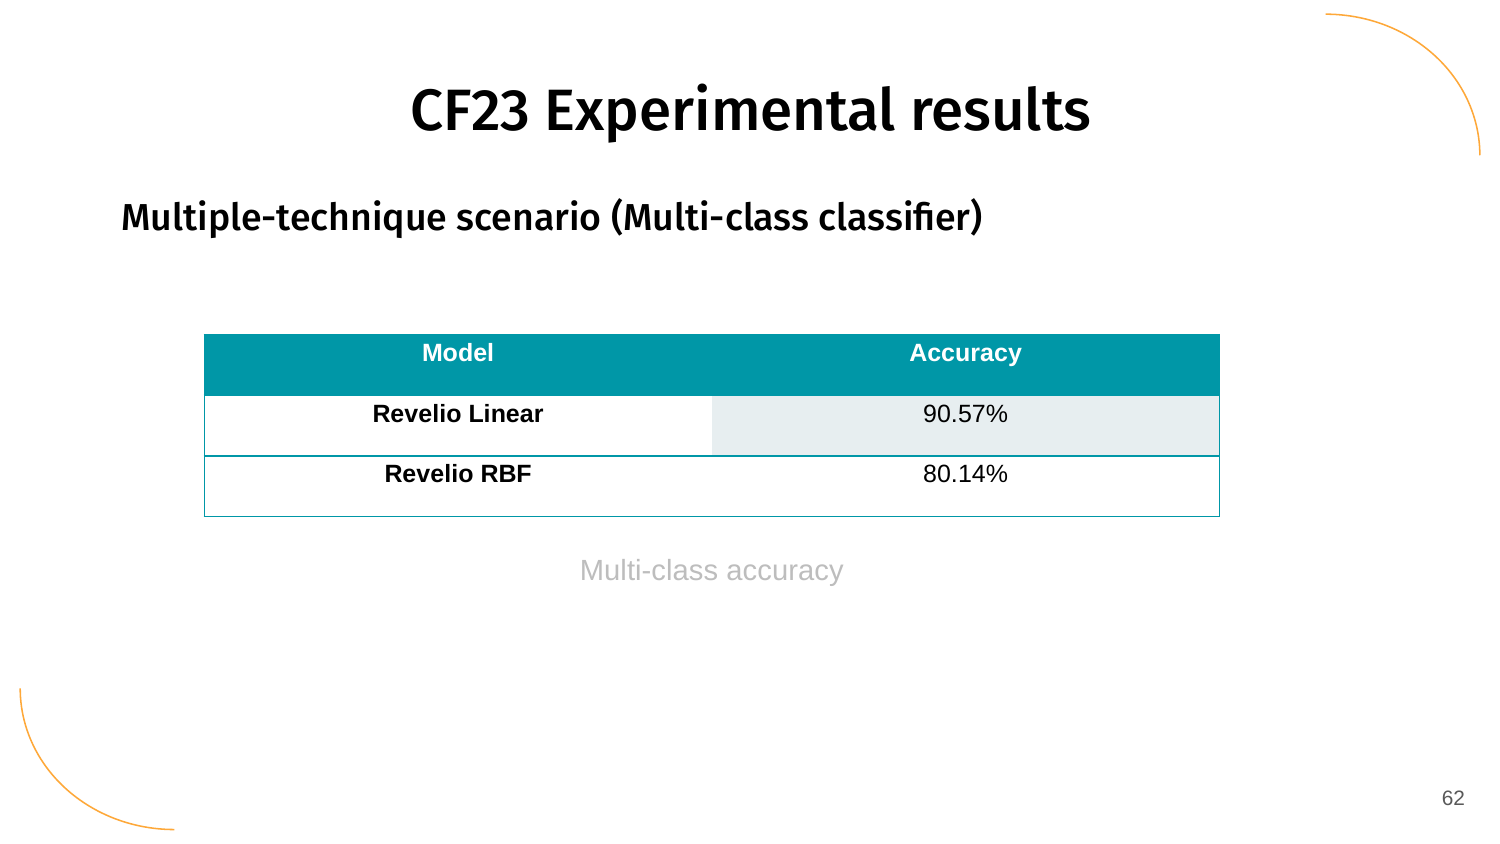

CF23 Experimental results
Multiple-technique scenario (Multi-class classifier)
| Model | Accuracy |
| --- | --- |
| Revelio Linear | 90.57% |
| Revelio RBF | 80.14% |
Multi-class accuracy
62